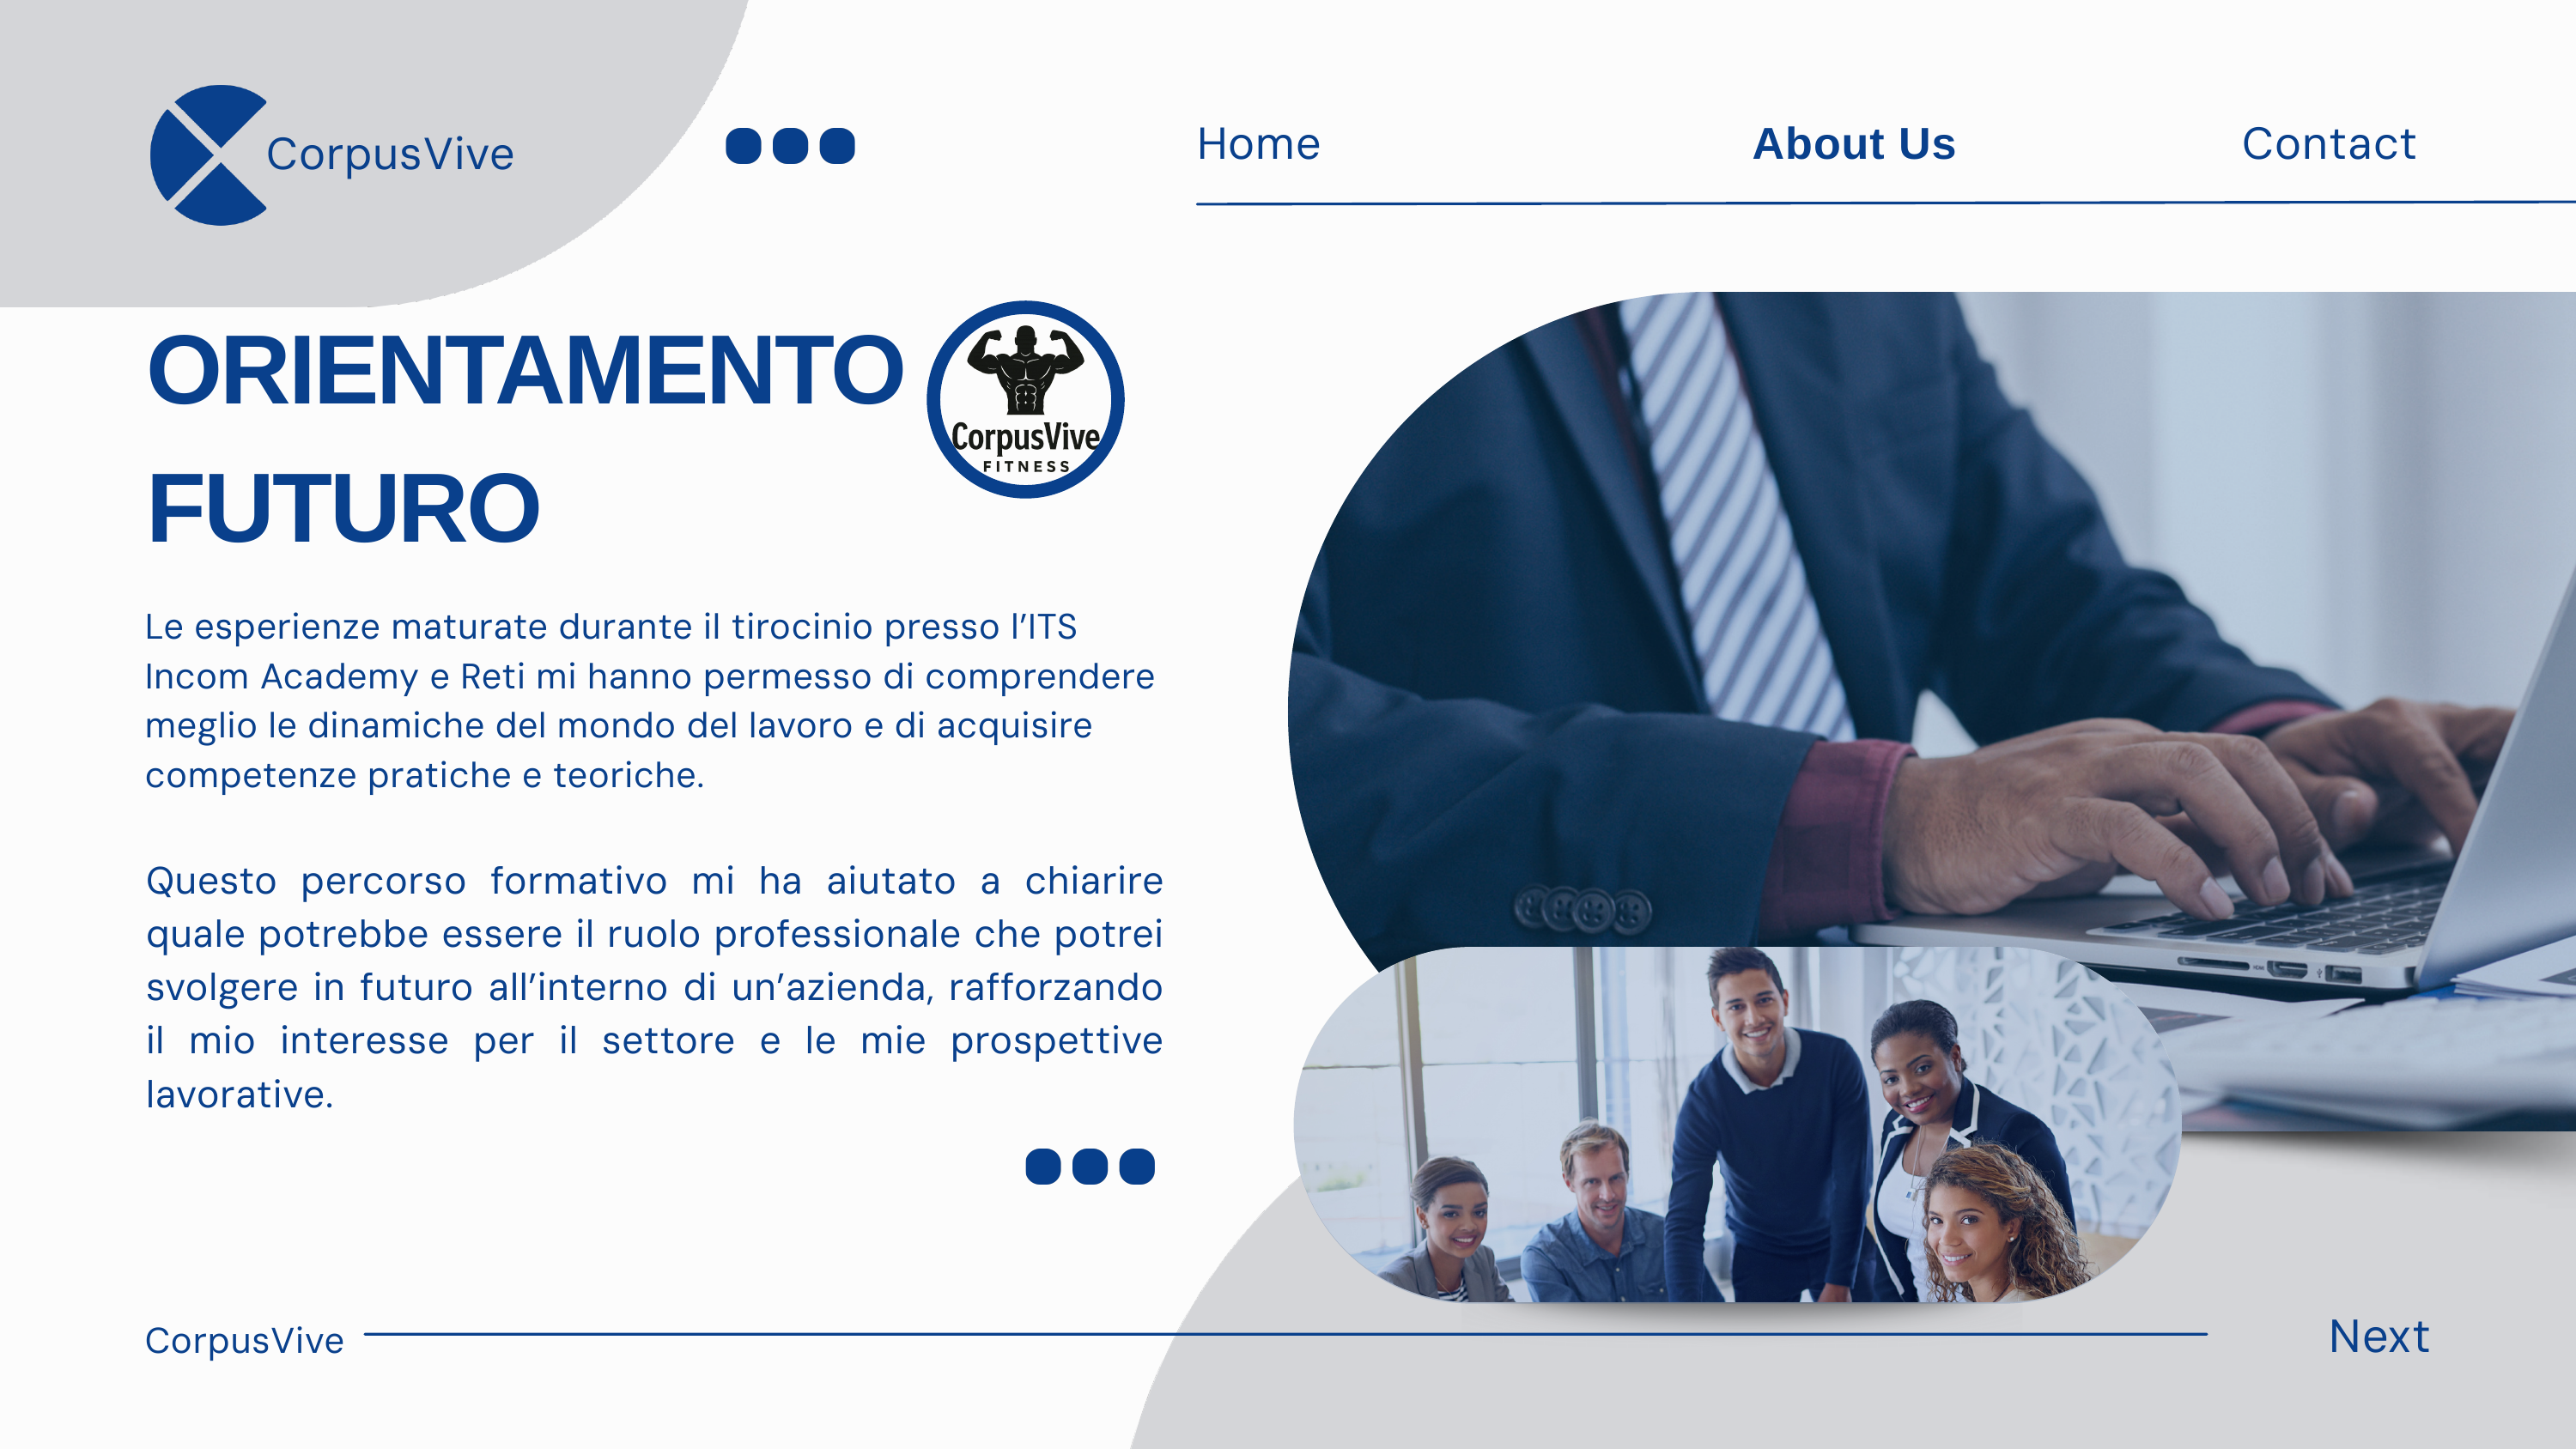

Home
About Us
Contact

CorpusVive

ORIENTAMENTO FUTURO

Le esperienze maturate durante il tirocinio presso l’ITS Incom Academy e Reti mi hanno permesso di comprendere meglio le dinamiche del mondo del lavoro e di acquisire competenze pratiche e teoriche.
Questo percorso formativo mi ha aiutato a chiarire quale potrebbe essere il ruolo professionale che potrei svolgere in futuro all’interno di un’azienda, rafforzando il mio interesse per il settore e le mie prospettive lavorative.

Next
CorpusVive